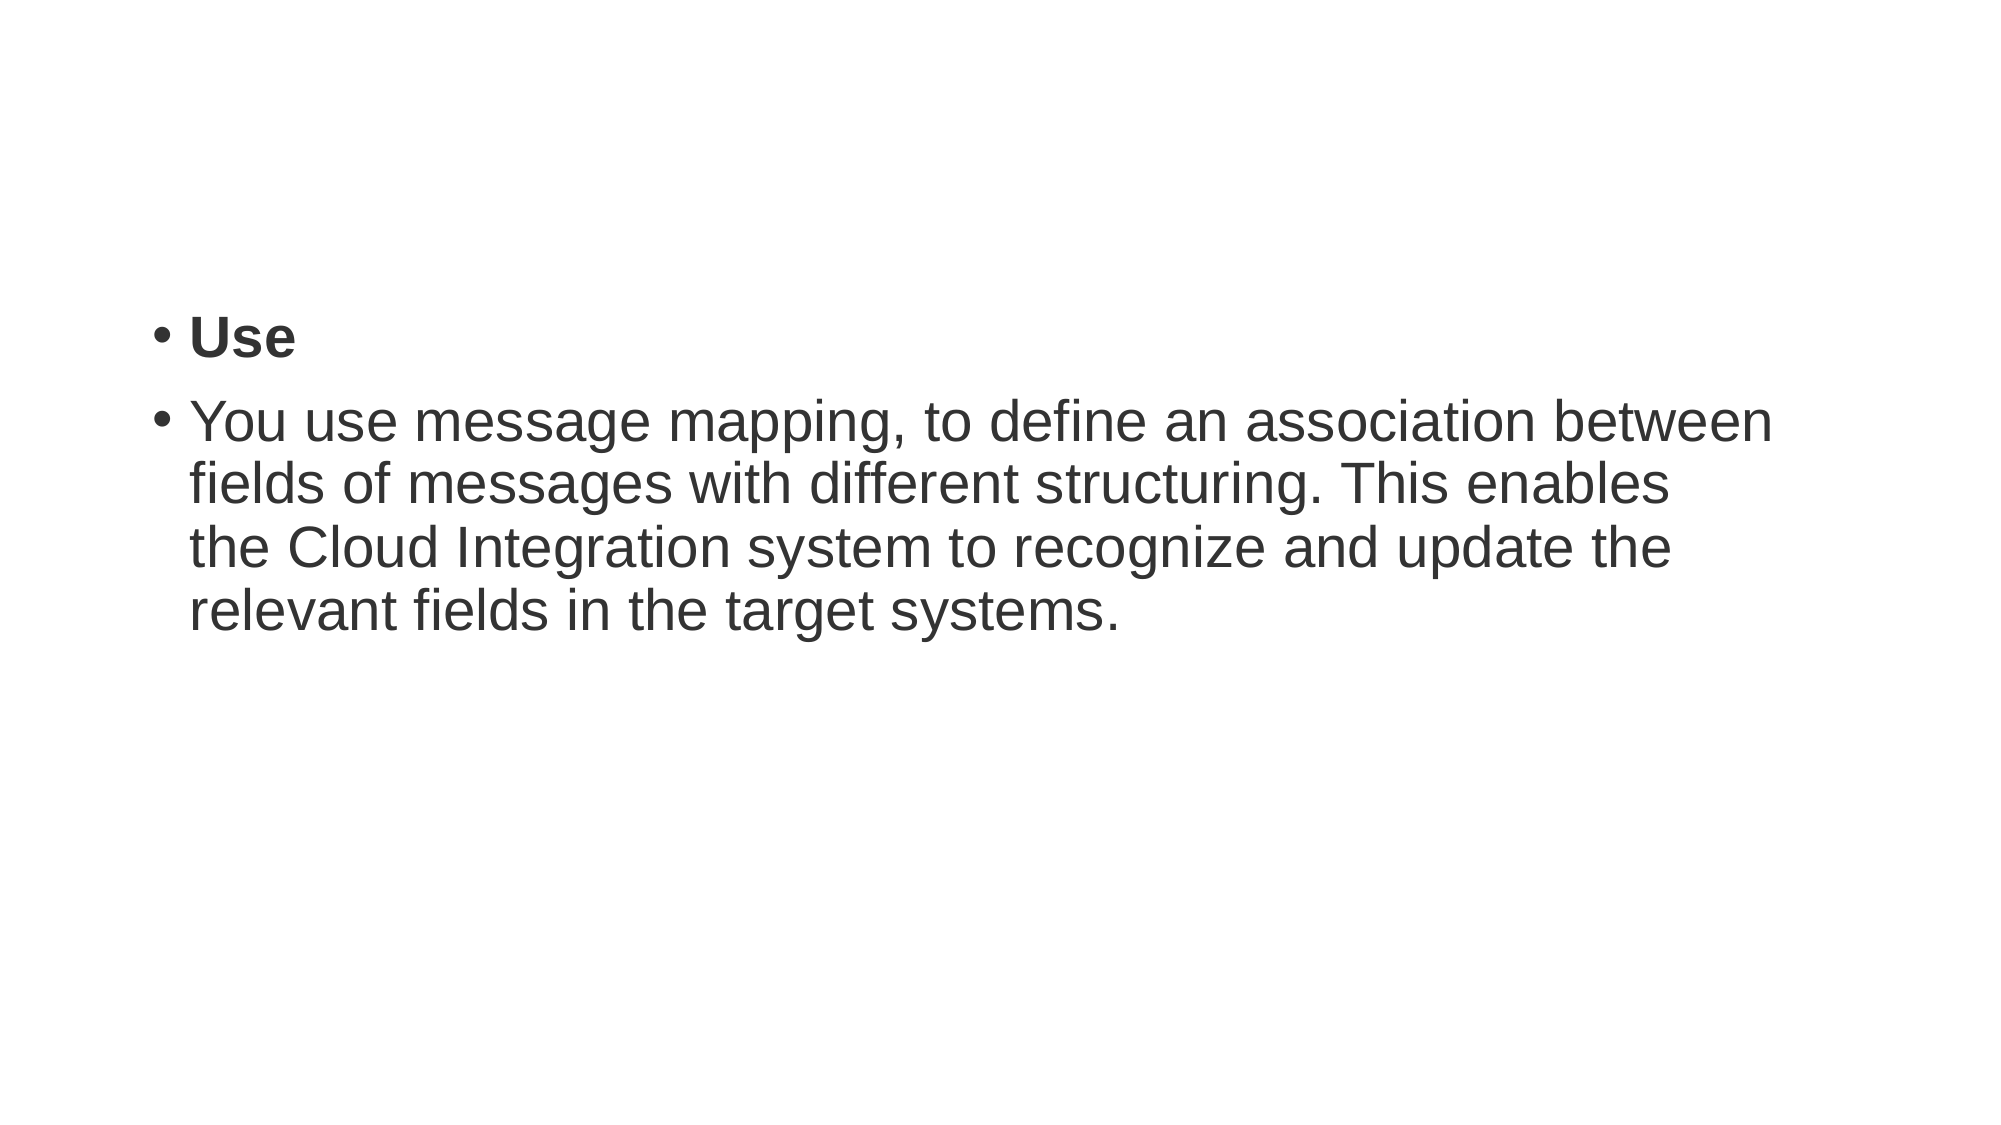

#
Use
You use message mapping, to define an association between fields of messages with different structuring. This enables the Cloud Integration system to recognize and update the relevant fields in the target systems.